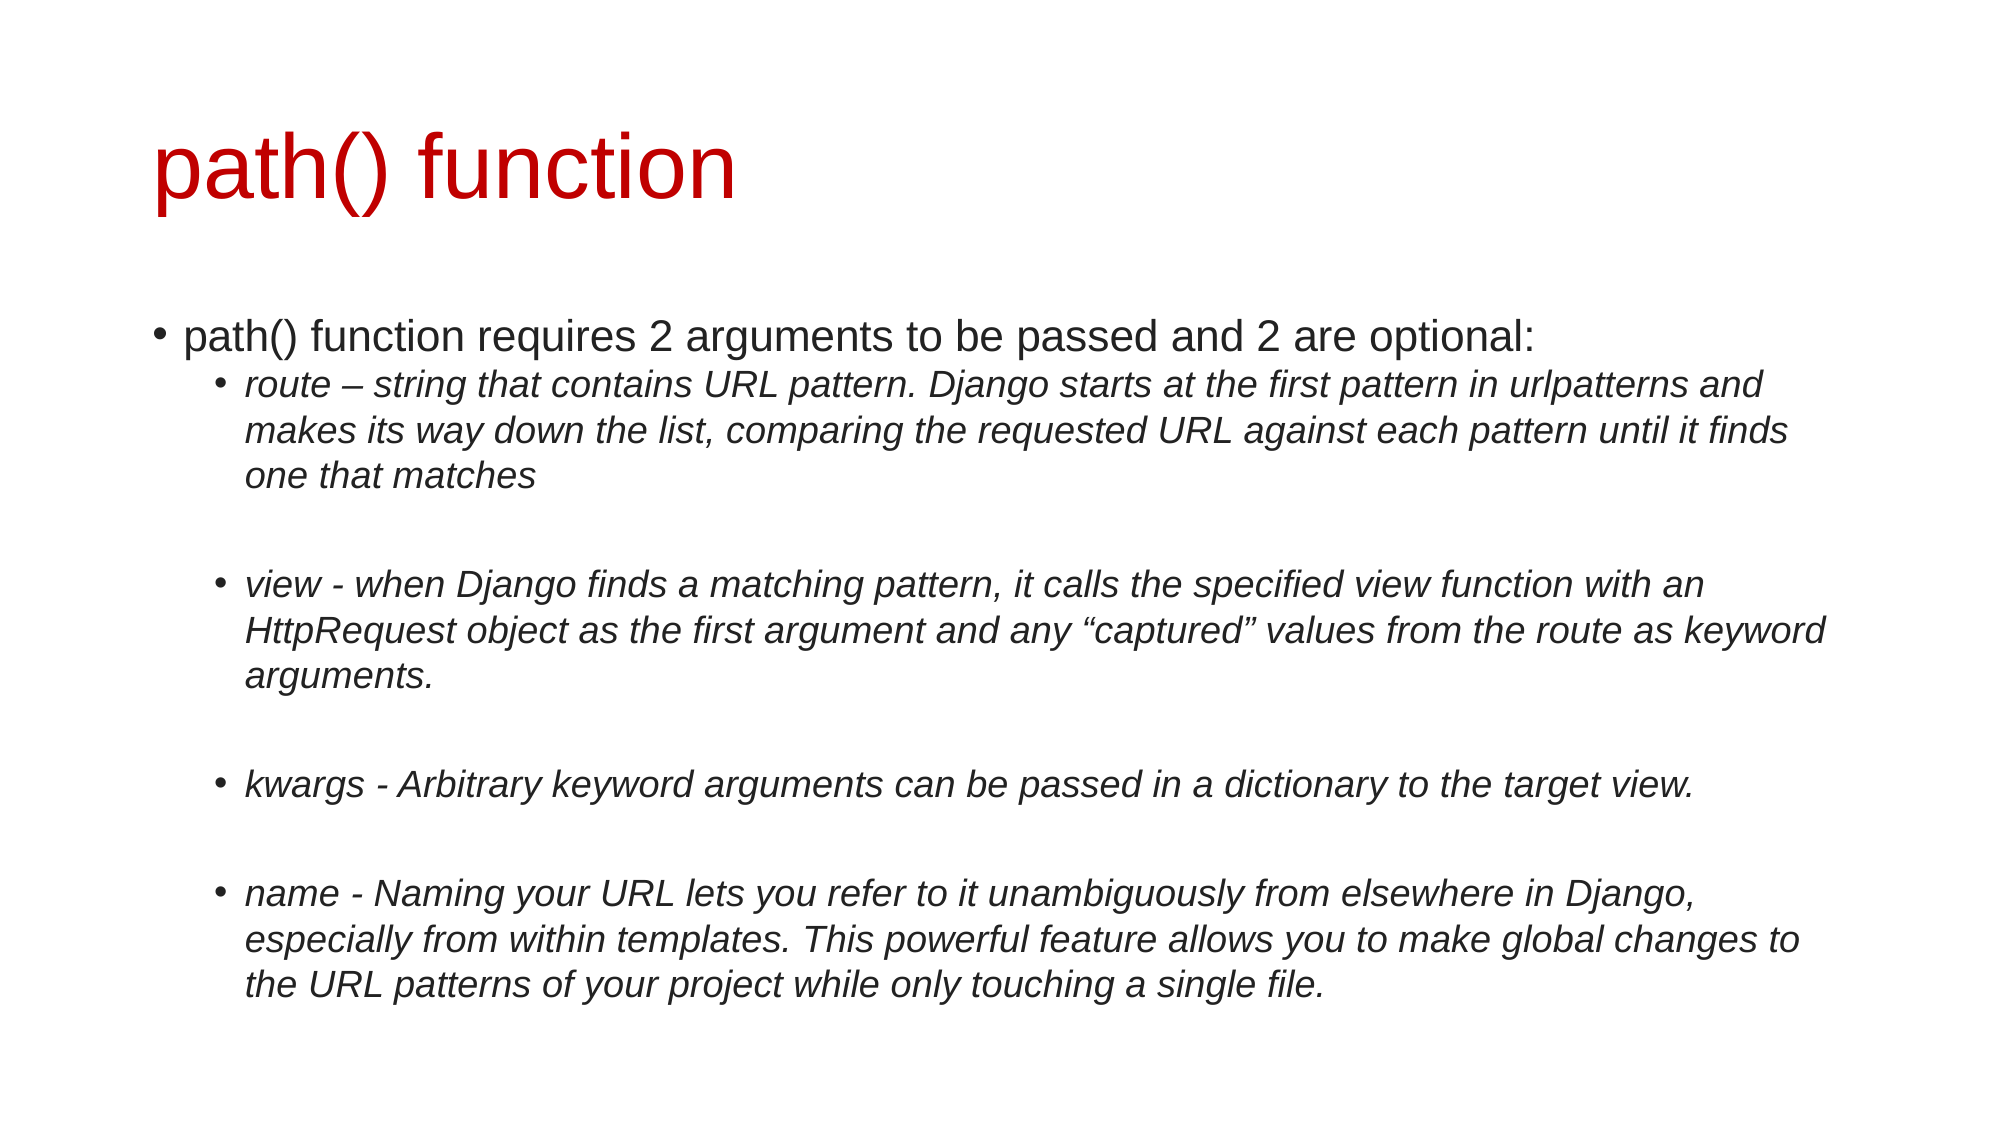

# path() function
path() function requires 2 arguments to be passed and 2 are optional:
route – string that contains URL pattern. Django starts at the first pattern in urlpatterns and makes its way down the list, comparing the requested URL against each pattern until it finds one that matches

view - when Django finds a matching pattern, it calls the specified view function with an HttpRequest object as the first argument and any “captured” values from the route as keyword arguments.

kwargs - Arbitrary keyword arguments can be passed in a dictionary to the target view.

name - Naming your URL lets you refer to it unambiguously from elsewhere in Django, especially from within templates. This powerful feature allows you to make global changes to the URL patterns of your project while only touching a single file.